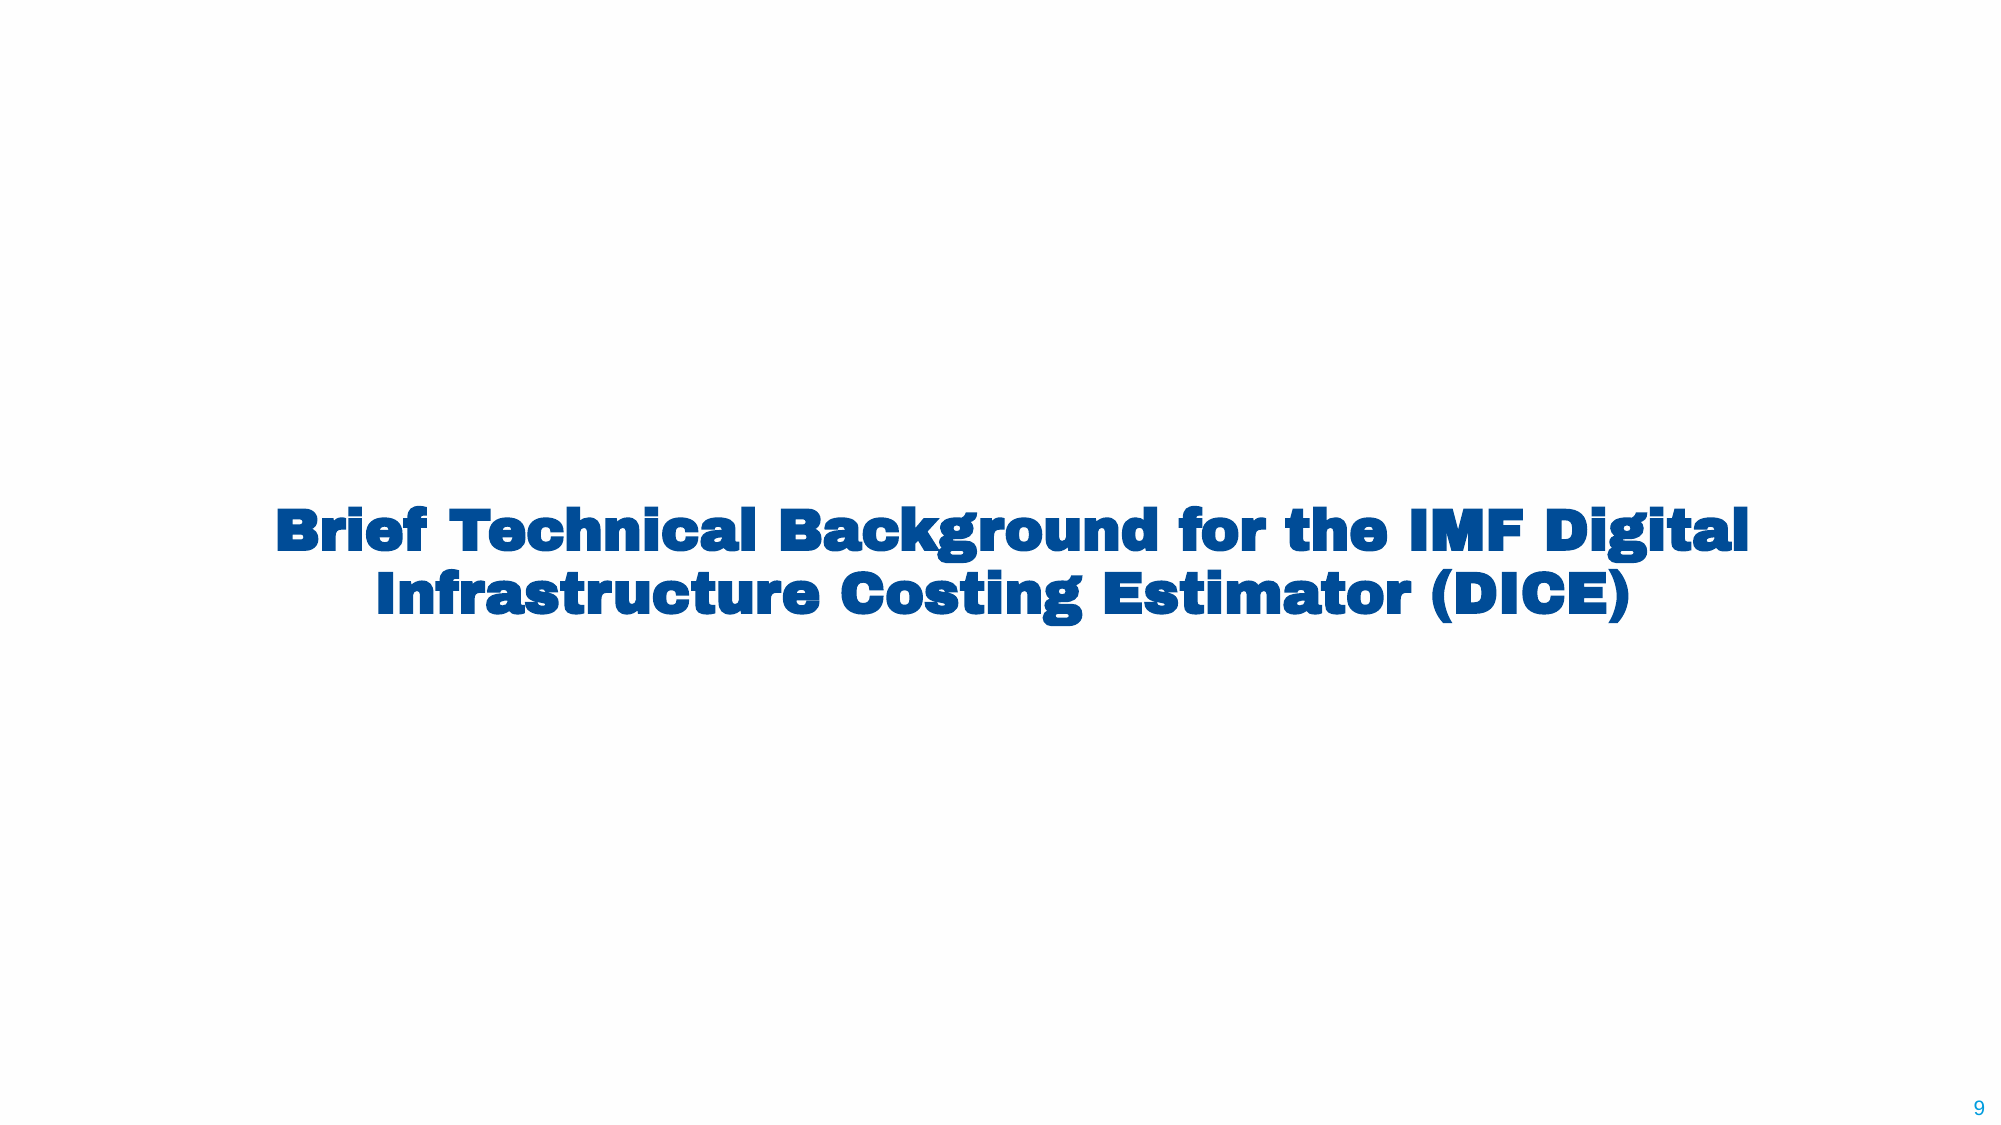

# Brief Technical Background for the IMF Digital Infrastructure Costing Estimator (DICE)